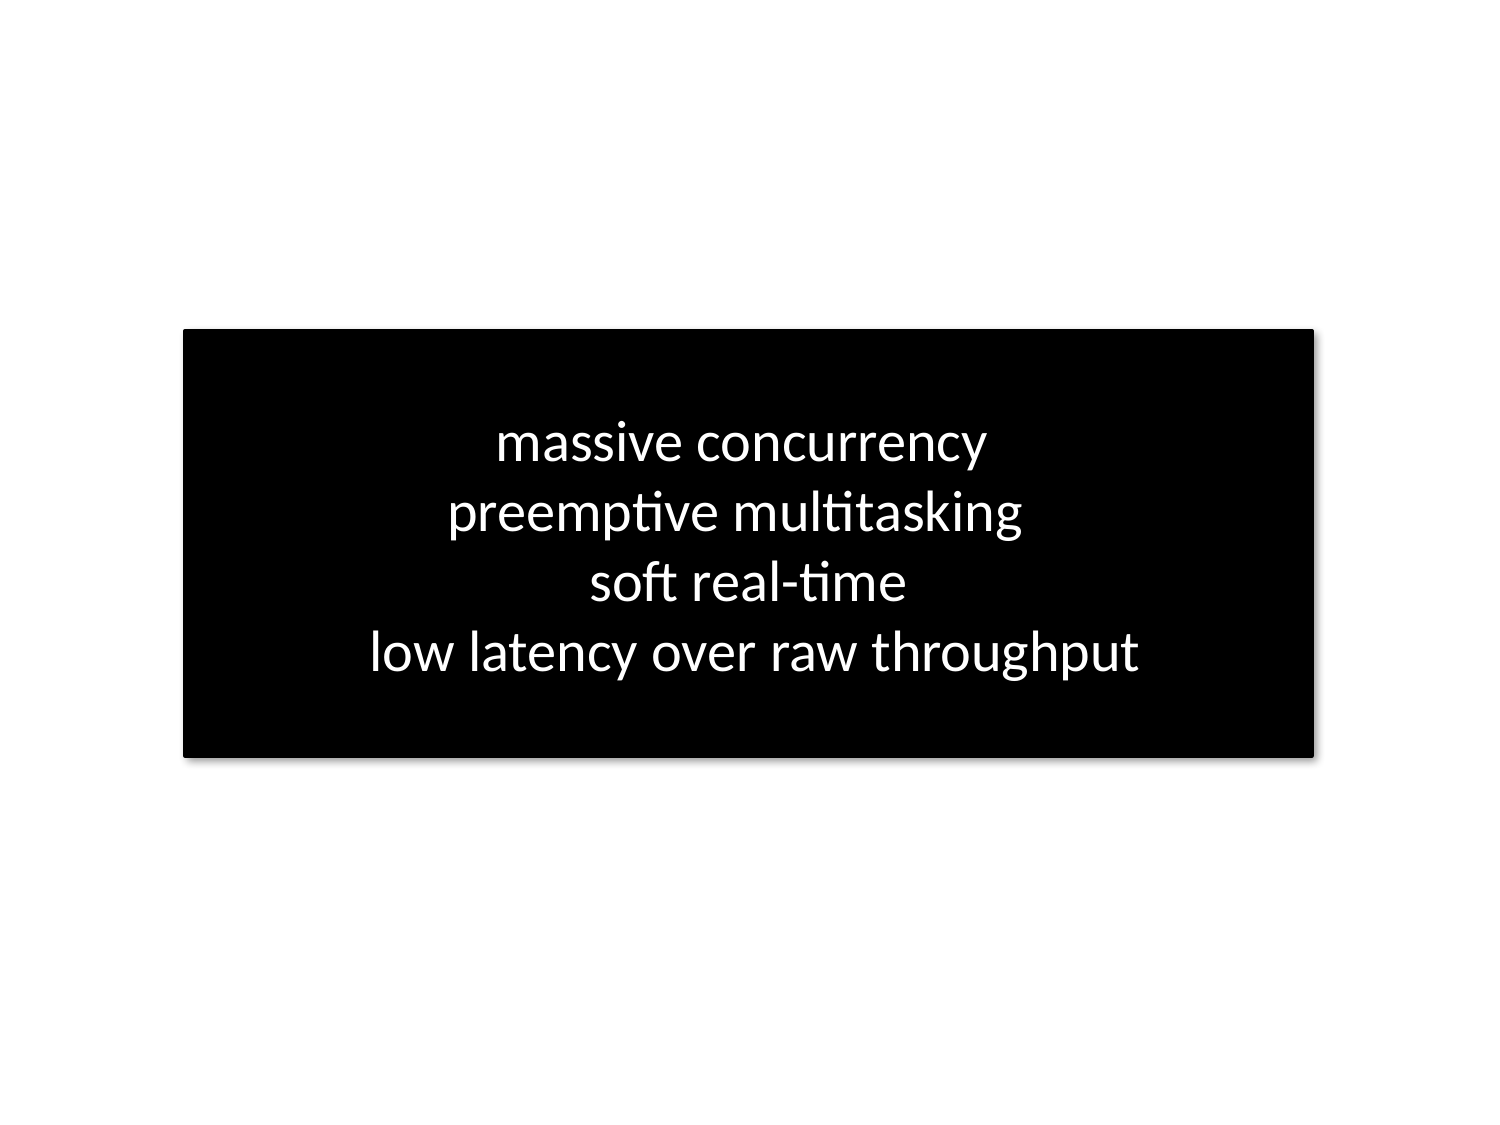

massive concurrency
preemptive multitasking
soft real-time
 low latency over raw throughput
*****
*****
*****
*****
*****
*****
*****
*****

Core
Core
Core
Core